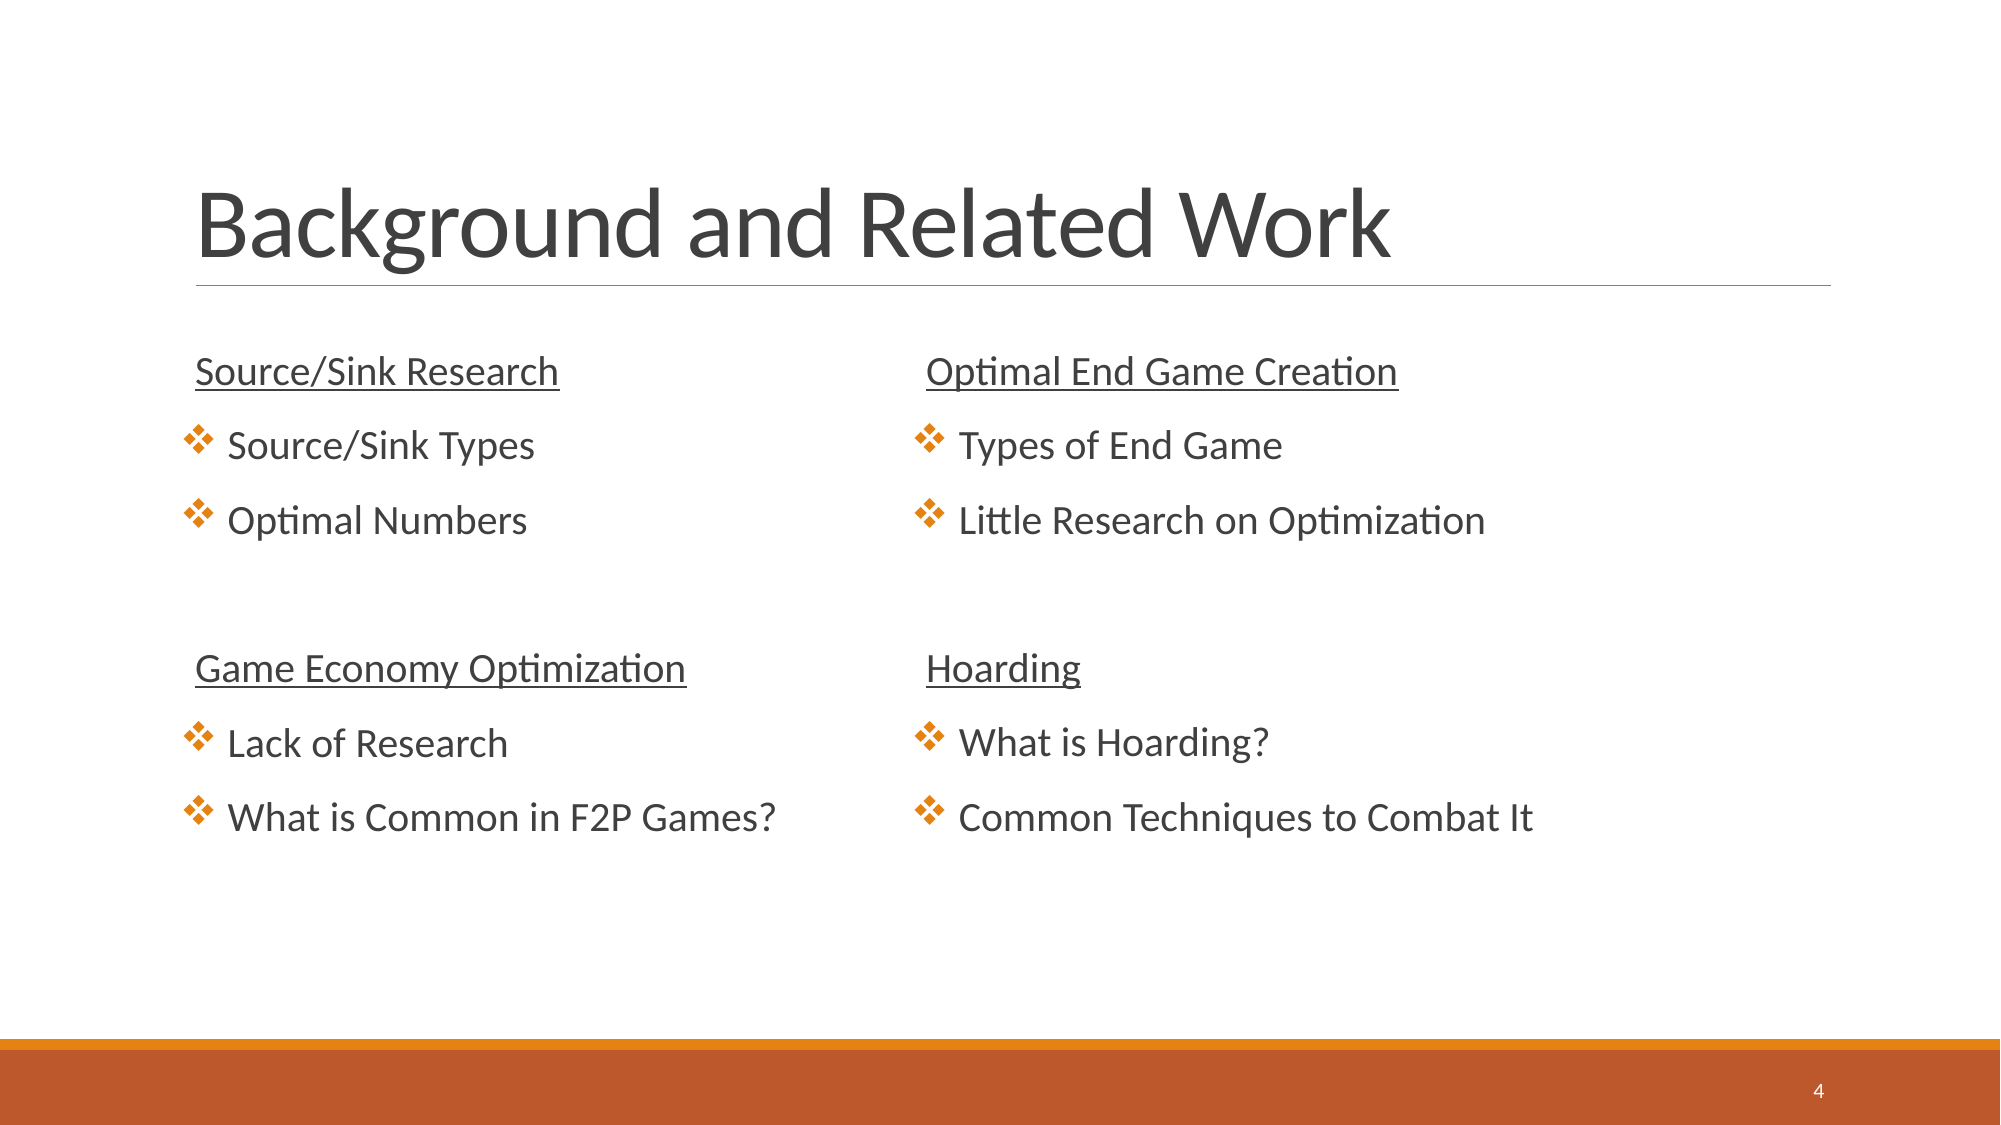

# Background and Related Work
Source/Sink Research
 Source/Sink Types
 Optimal Numbers

Game Economy Optimization
 Lack of Research
 What is Common in F2P Games?
Optimal End Game Creation
 Types of End Game
 Little Research on Optimization

Hoarding
 What is Hoarding?
 Common Techniques to Combat It
4